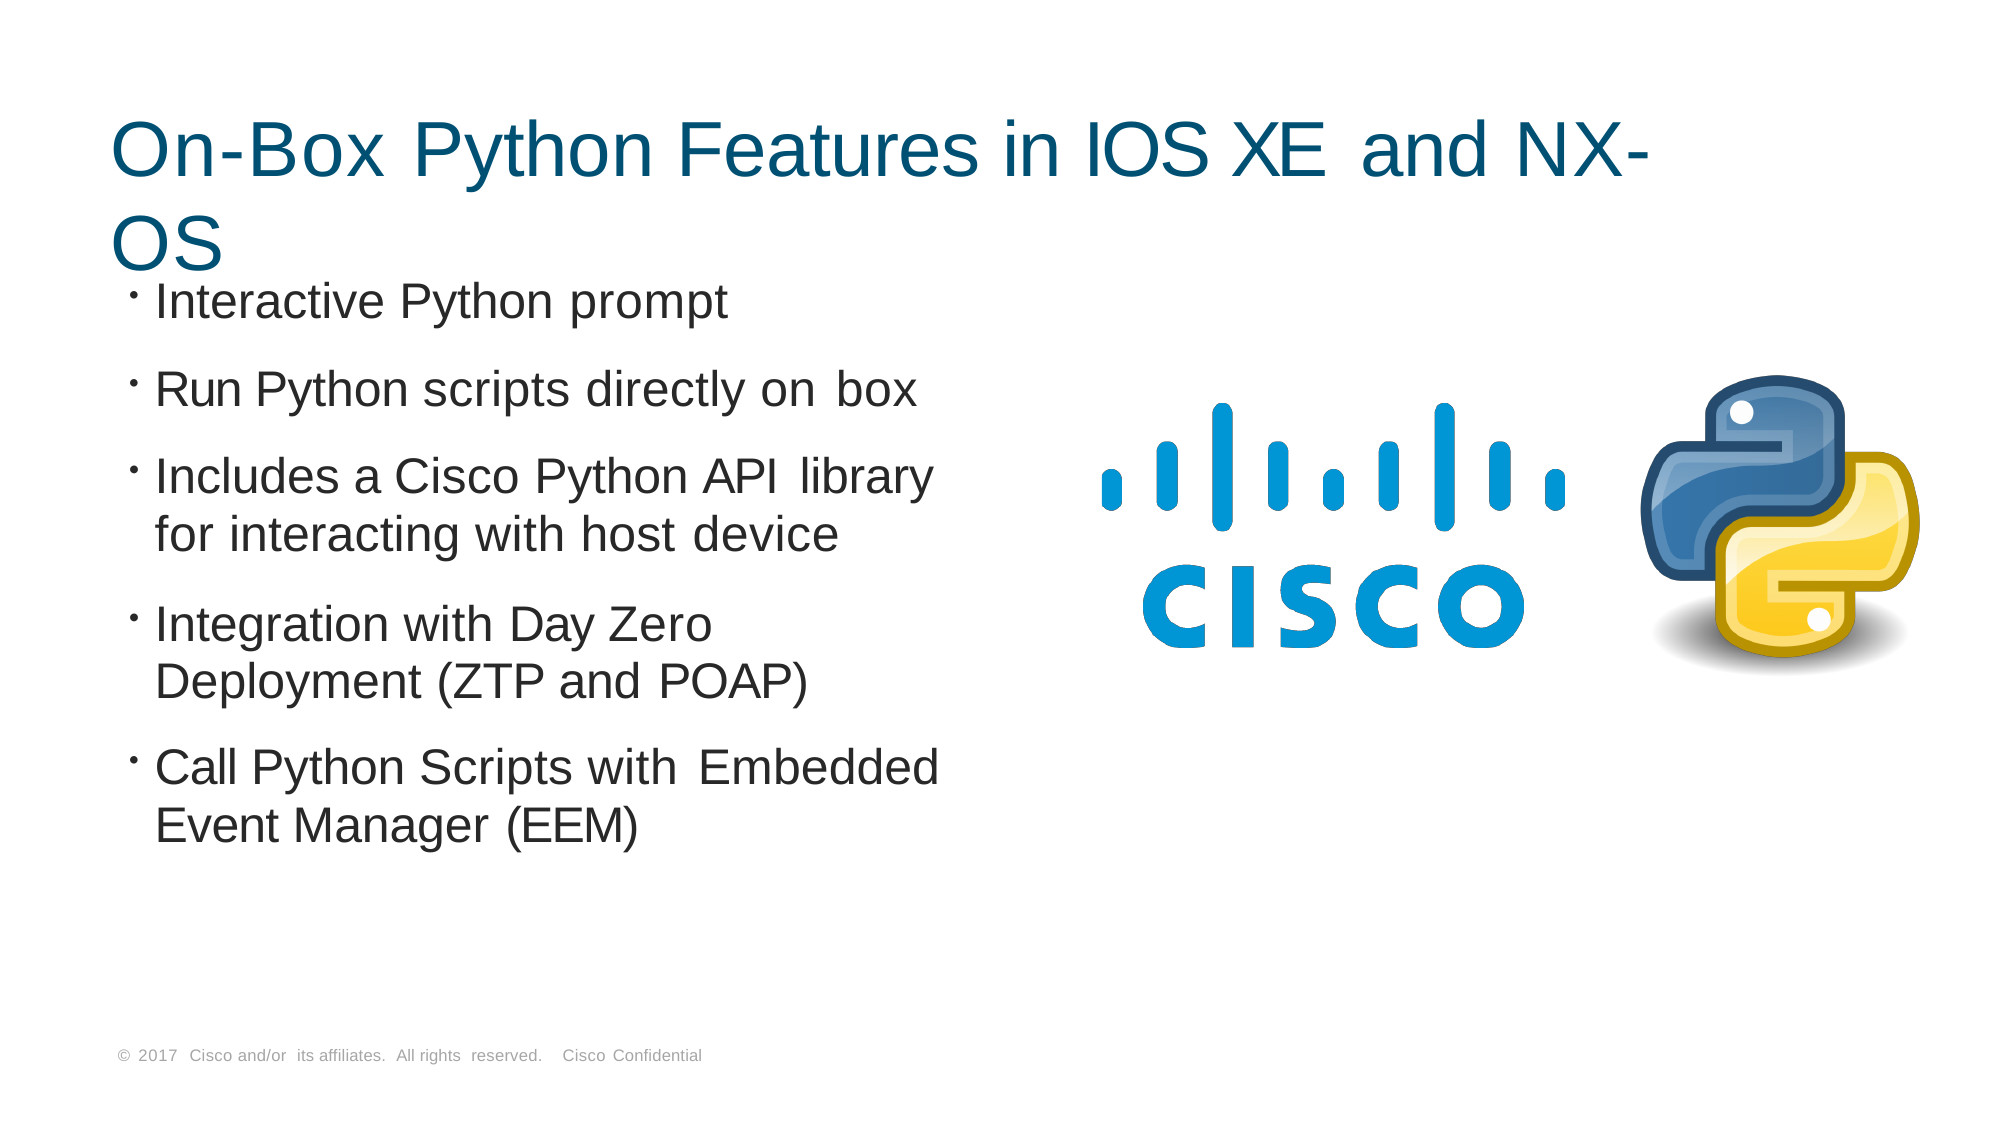

# On-Box Python Features in IOS XE  and NX-OS
Interactive Python prompt
Run Python scripts directly on box
Includes a Cisco Python API library
for interacting with host device
Integration with Day Zero  Deployment (ZTP and POAP)
Call Python Scripts with Embedded
Event Manager (EEM)

© 2017  Cisco and/or  its affiliates.  All rights  reserved.    Cisco Confidential